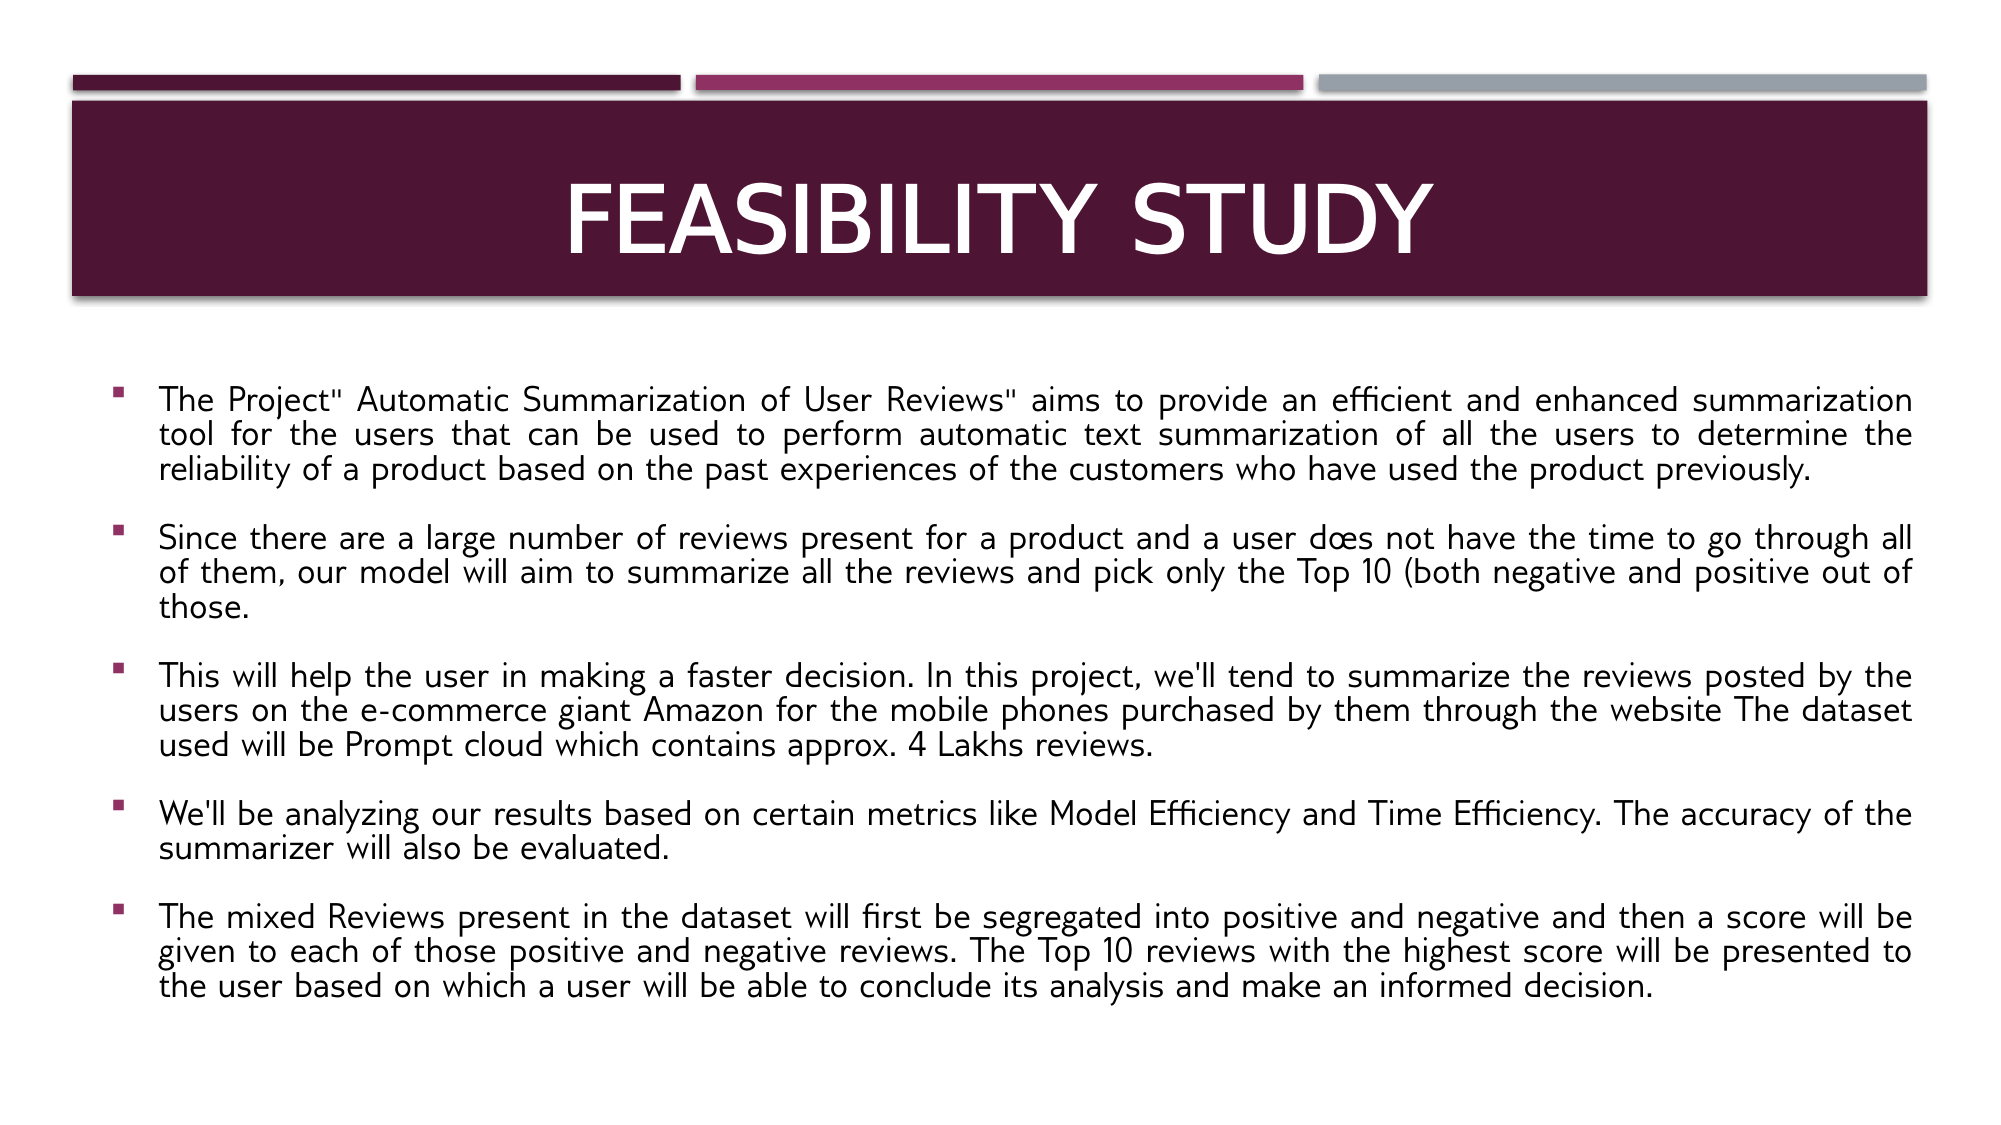

# Feasibility study
The Project" Automatic Summarization of User Reviews" aims to provide an efficient and enhanced summarization tool for the users that can be used to perform automatic text summarization of all the users to determine the reliability of a product based on the past experiences of the customers who have used the product previously.

Since there are a large number of reviews present for a product and a user does not have the time to go through all of them, our model will aim to summarize all the reviews and pick only the Top 10 (both negative and positive out of those.

This will help the user in making a faster decision. In this project, we'll tend to summarize the reviews posted by the users on the e-commerce giant Amazon for the mobile phones purchased by them through the website The dataset used will be Prompt cloud which contains approx. 4 Lakhs reviews.

We'll be analyzing our results based on certain metrics like Model Efficiency and Time Efficiency. The accuracy of the summarizer will also be evaluated.

The mixed Reviews present in the dataset will first be segregated into positive and negative and then a score will be given to each of those positive and negative reviews. The Top 10 reviews with the highest score will be presented to the user based on which a user will be able to conclude its analysis and make an informed decision.